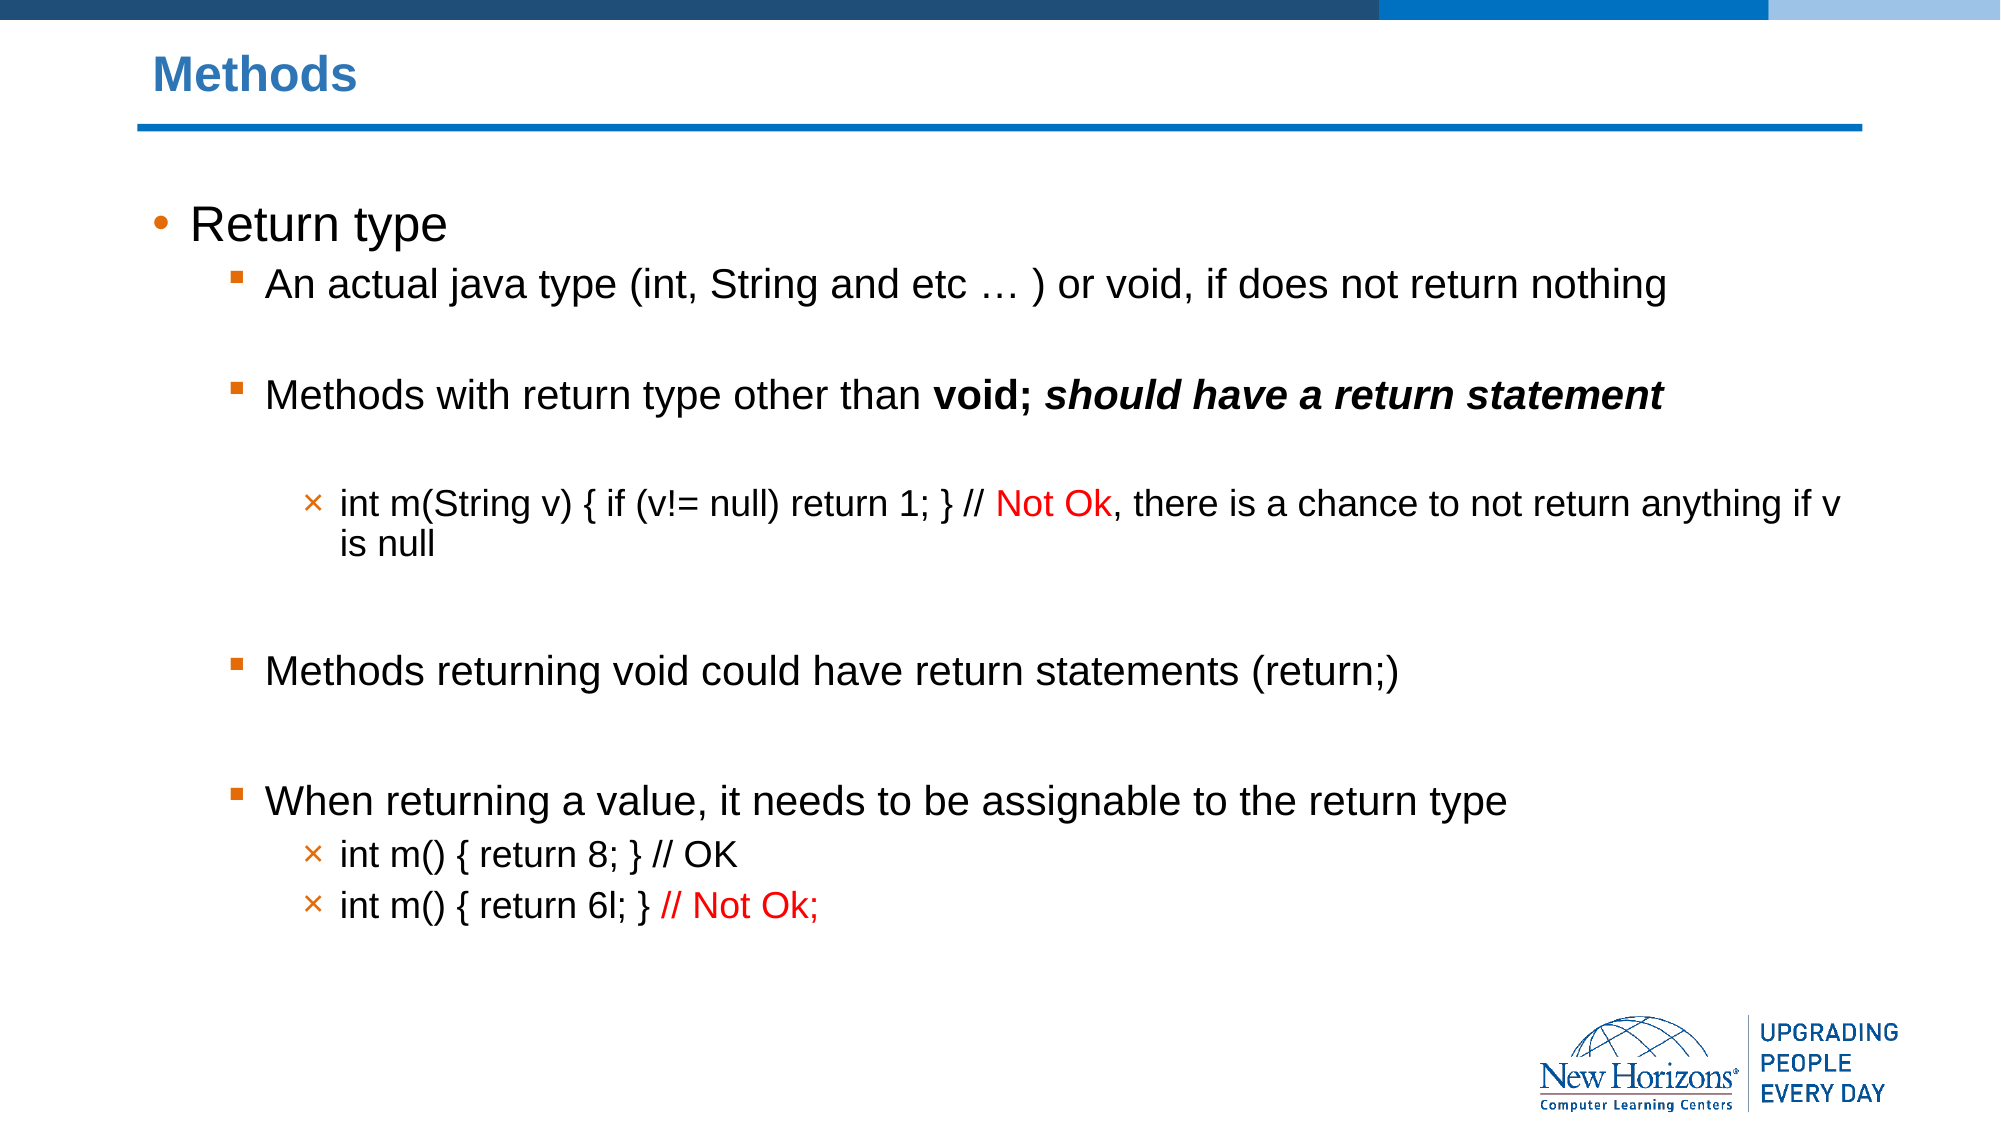

# Methods
Return type
An actual java type (int, String and etc … ) or void, if does not return nothing

Methods with return type other than void; should have a return statement

int m(String v) { if (v!= null) return 1; } // Not Ok, there is a chance to not return anything if v is null

Methods returning void could have return statements (return;)

When returning a value, it needs to be assignable to the return type
int m() { return 8; } // OK
int m() { return 6l; } // Not Ok;